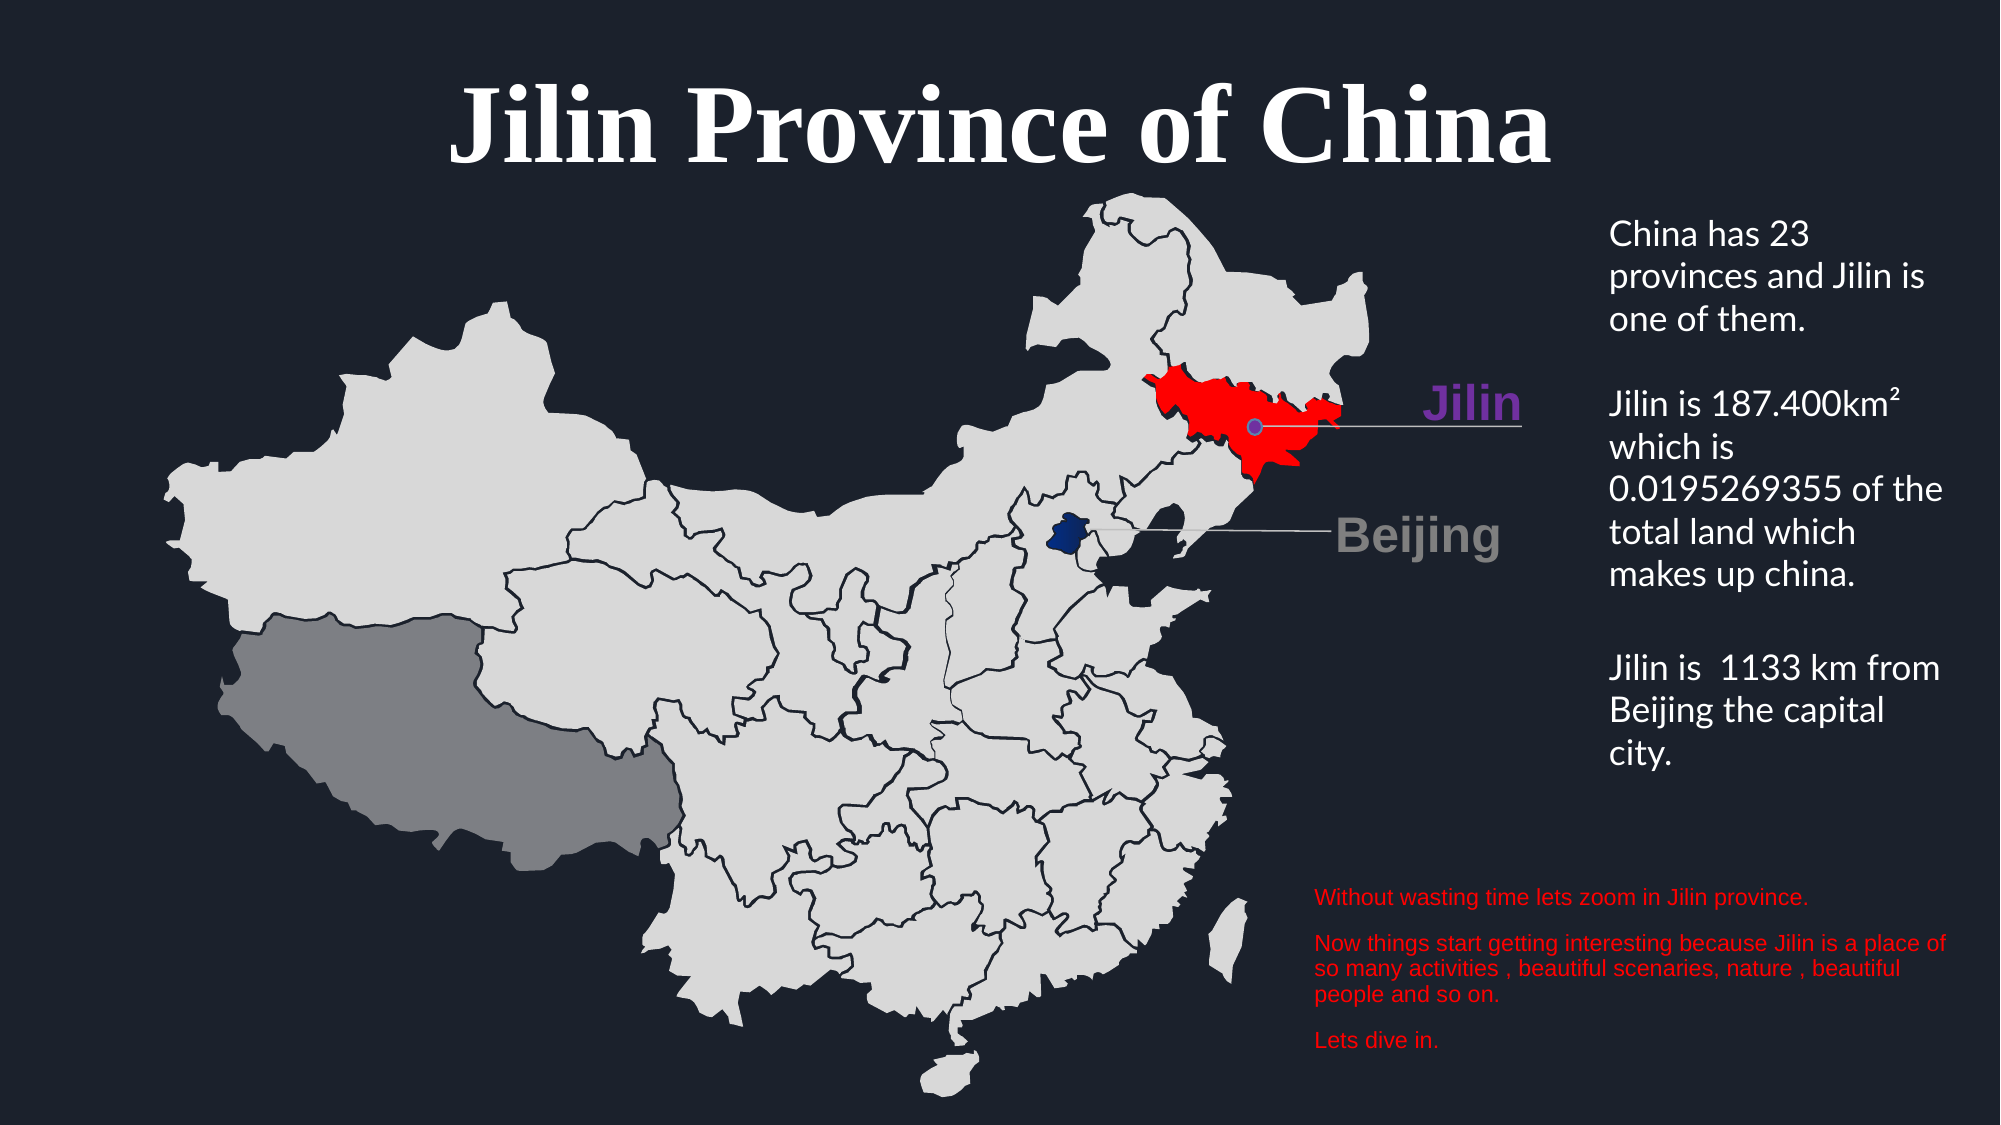

# Jilin Province of China

Jilin

Beijing
China has 23 provinces and Jilin is one of them.

Jilin is 187.400km² which is 0.0195269355 of the total land which makes up china.

Jilin is  1133 km from Beijing the capital city.

Without wasting time lets zoom in Jilin province.
Now things start getting interesting because Jilin is a place of so many activities , beautiful scenaries, nature , beautiful people and so on.
Lets dive in.